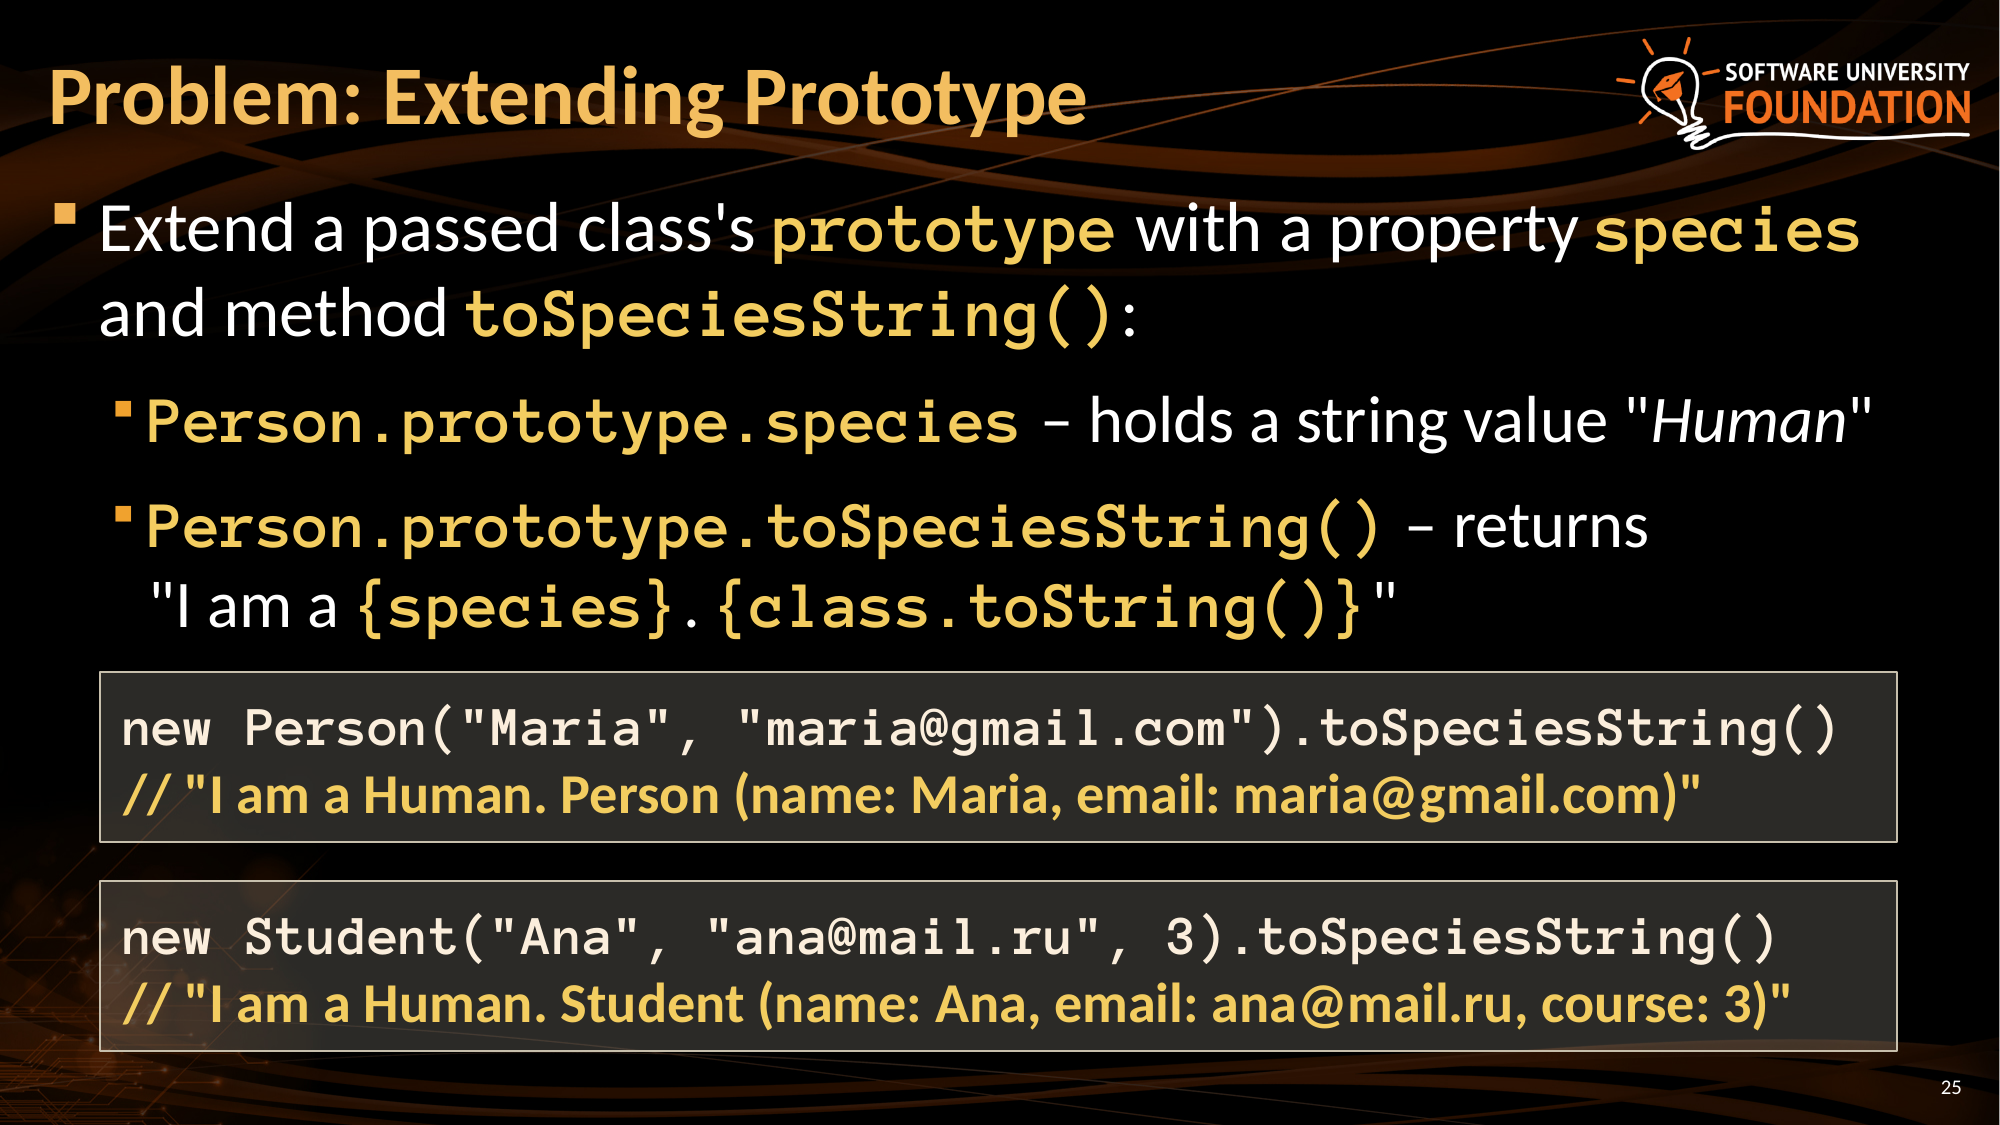

# Problem: Extending Prototype
Extend a passed class's prototype with a property species and method toSpeciesString():
Person.prototype.species – holds a string value "Human"
Person.prototype.toSpeciesString() – returns
"I am a {species}. {class.toString()}"
new Person("Maria", "maria@gmail.com").toSpeciesString()
// "I am a Human. Person (name: Maria, email: maria@gmail.com)"
new Student("Ana", "ana@mail.ru", 3).toSpeciesString()
// "I am a Human. Student (name: Ana, email: ana@mail.ru, course: 3)"
25